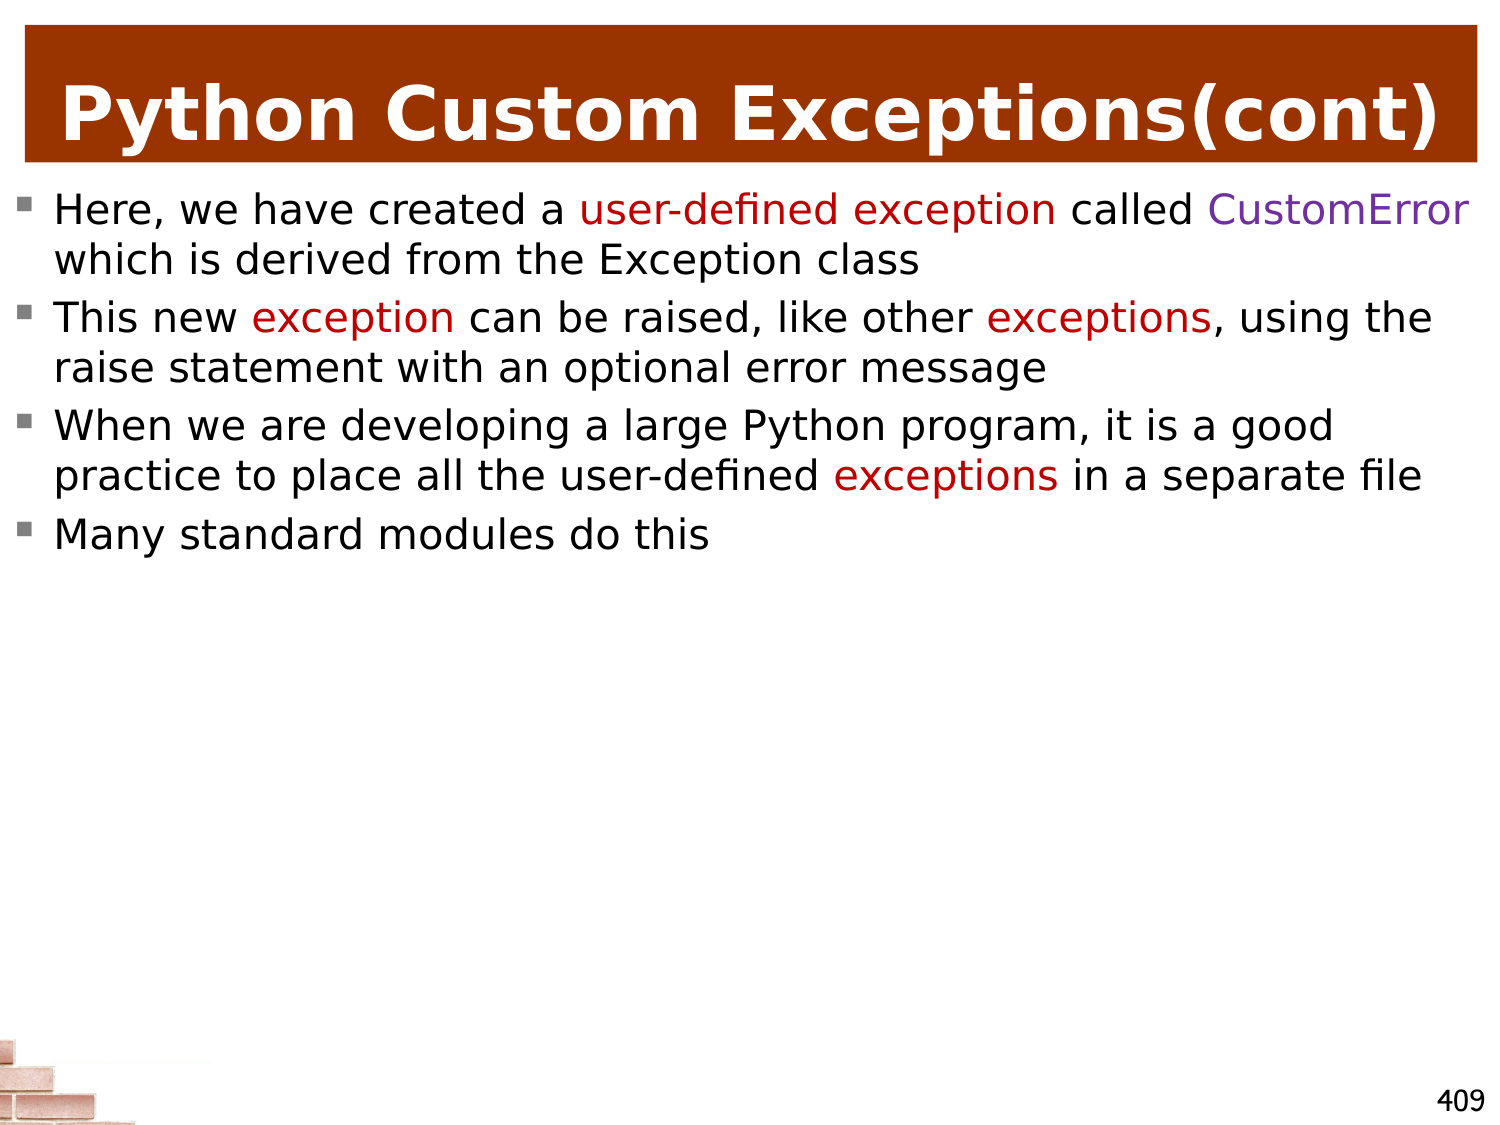

# Python Custom Exceptions(cont)
Here, we have created a user-defined exception called CustomError which is derived from the Exception class
This new exception can be raised, like other exceptions, using the raise statement with an optional error message
When we are developing a large Python program, it is a good practice to place all the user-defined exceptions in a separate file
Many standard modules do this

409